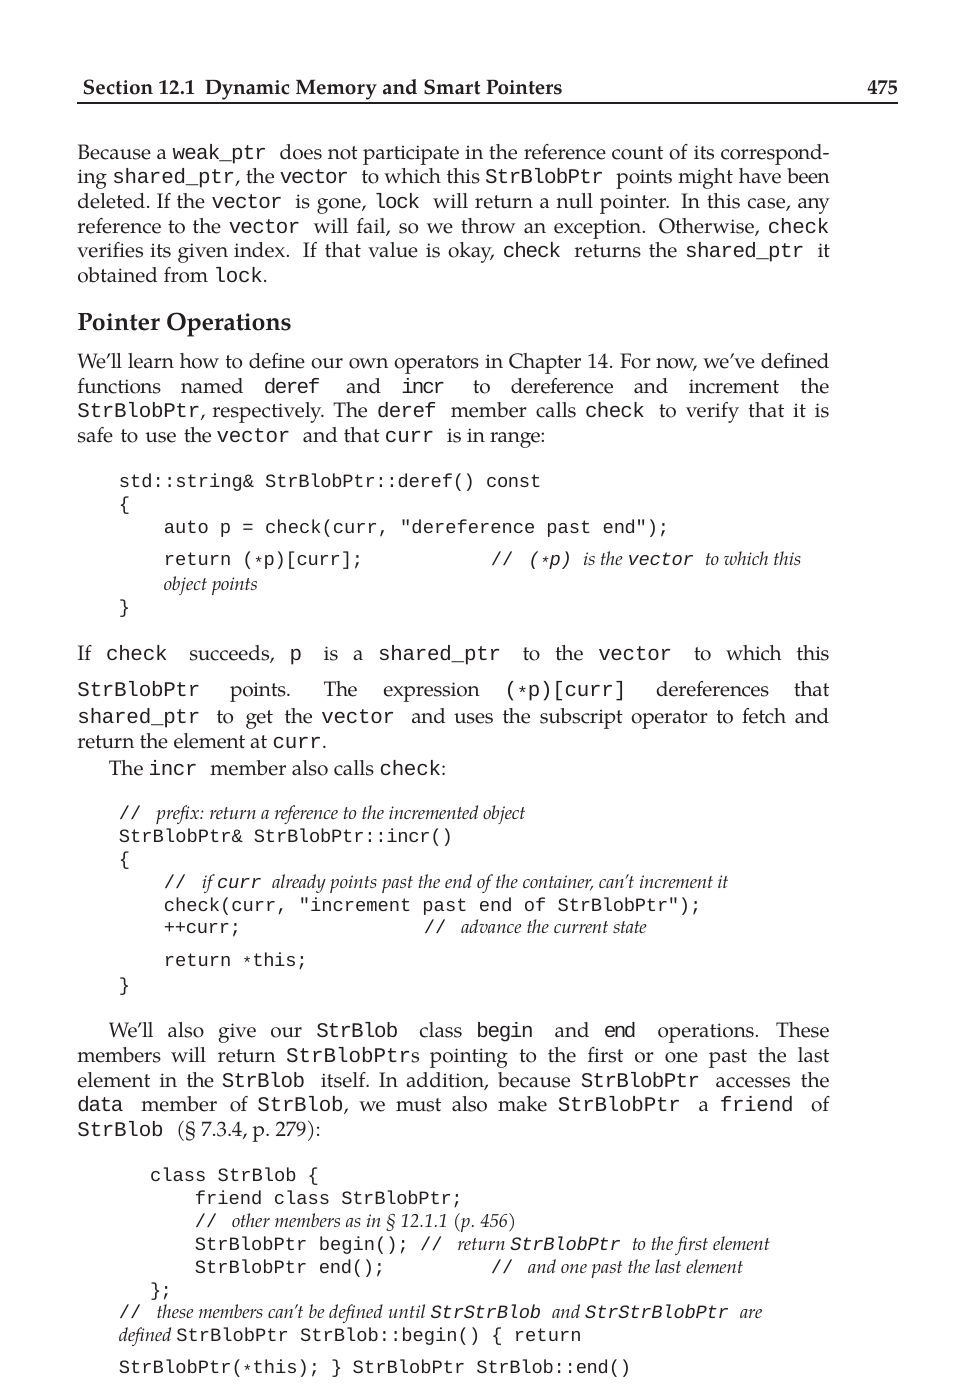

Section 12.1 Dynamic Memory and Smart Pointers
475

Because a weak_ptr does not participate in the reference count of its correspond- ing shared_ptr, the vector to which this StrBlobPtr points might have been deleted. If the vector is gone, lock will return a null pointer. In this case, any reference to the vector will fail, so we throw an exception. Otherwise, check veriﬁes its given index. If that value is okay, check returns the shared_ptr it obtained from lock.
Pointer Operations
We’ll learn how to deﬁne our own operators in Chapter 14. For now, we’ve deﬁned functions named deref and incr to dereference and increment the StrBlobPtr, respectively. The deref member calls check to verify that it is safe to use the vector and that curr is in range:
std::string& StrBlobPtr::deref() const
{
auto p = check(curr, "dereference past end");
return (*p)[curr];	// (*p) is the vector to which this object points
}

If check succeeds, p is a shared_ptr to the vector to which this StrBlobPtr points. The expression (*p)[curr] dereferences that shared_ptr to get the vector and uses the subscript operator to fetch and return the element at curr.
The incr member also calls check:
// preﬁx: return a reference to the incremented object
StrBlobPtr& StrBlobPtr::incr()
{
// if curr already points past the end of the container, can’t increment it
check(curr, "increment past end of StrBlobPtr");
++curr;	// advance the current state
return *this;
}

We’ll also give our StrBlob class begin and end operations. These members will return StrBlobPtrs pointing to the ﬁrst or one past the last element in the StrBlob itself. In addition, because StrBlobPtr accesses the data member of StrBlob, we must also make StrBlobPtr a friend of StrBlob (§ 7.3.4, p. 279):
class StrBlob {
friend class StrBlobPtr;
// other members as in § 12.1.1 (p. 456)
StrBlobPtr begin(); // return StrBlobPtr to the ﬁrst element
StrBlobPtr end();	// and one past the last element
};
// these members can’t be deﬁned until StrStrBlob and StrStrBlobPtr are deﬁned StrBlobPtr StrBlob::begin() { return StrBlobPtr(*this); } StrBlobPtr StrBlob::end()
{ return StrBlobPtr(*this, data->size()); }